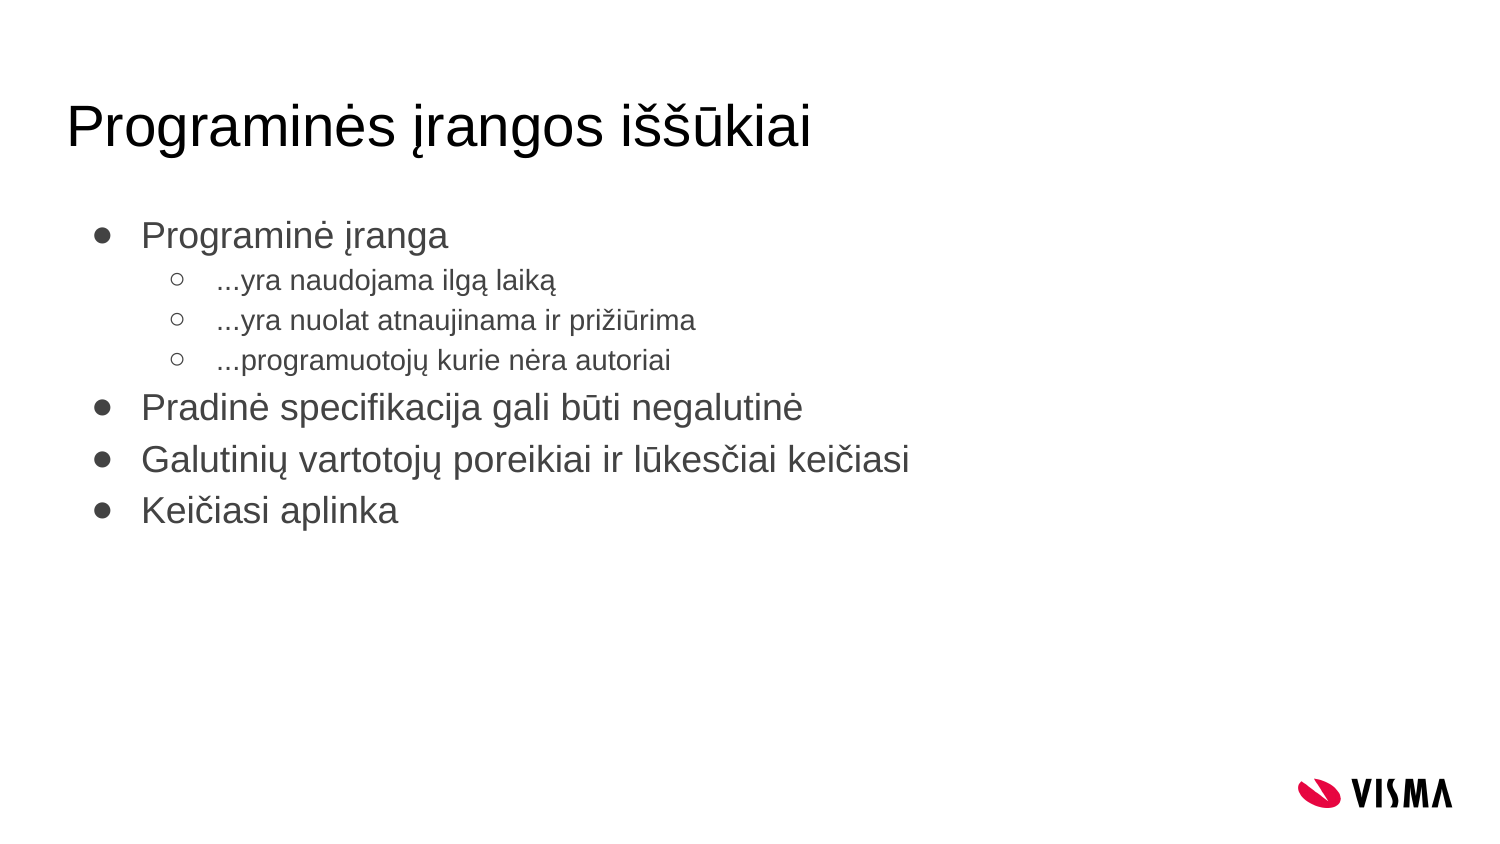

# Programinės įrangos iššūkiai
Programinė įranga
...yra naudojama ilgą laiką
...yra nuolat atnaujinama ir prižiūrima
...programuotojų kurie nėra autoriai
Pradinė specifikacija gali būti negalutinė
Galutinių vartotojų poreikiai ir lūkesčiai keičiasi
Keičiasi aplinka